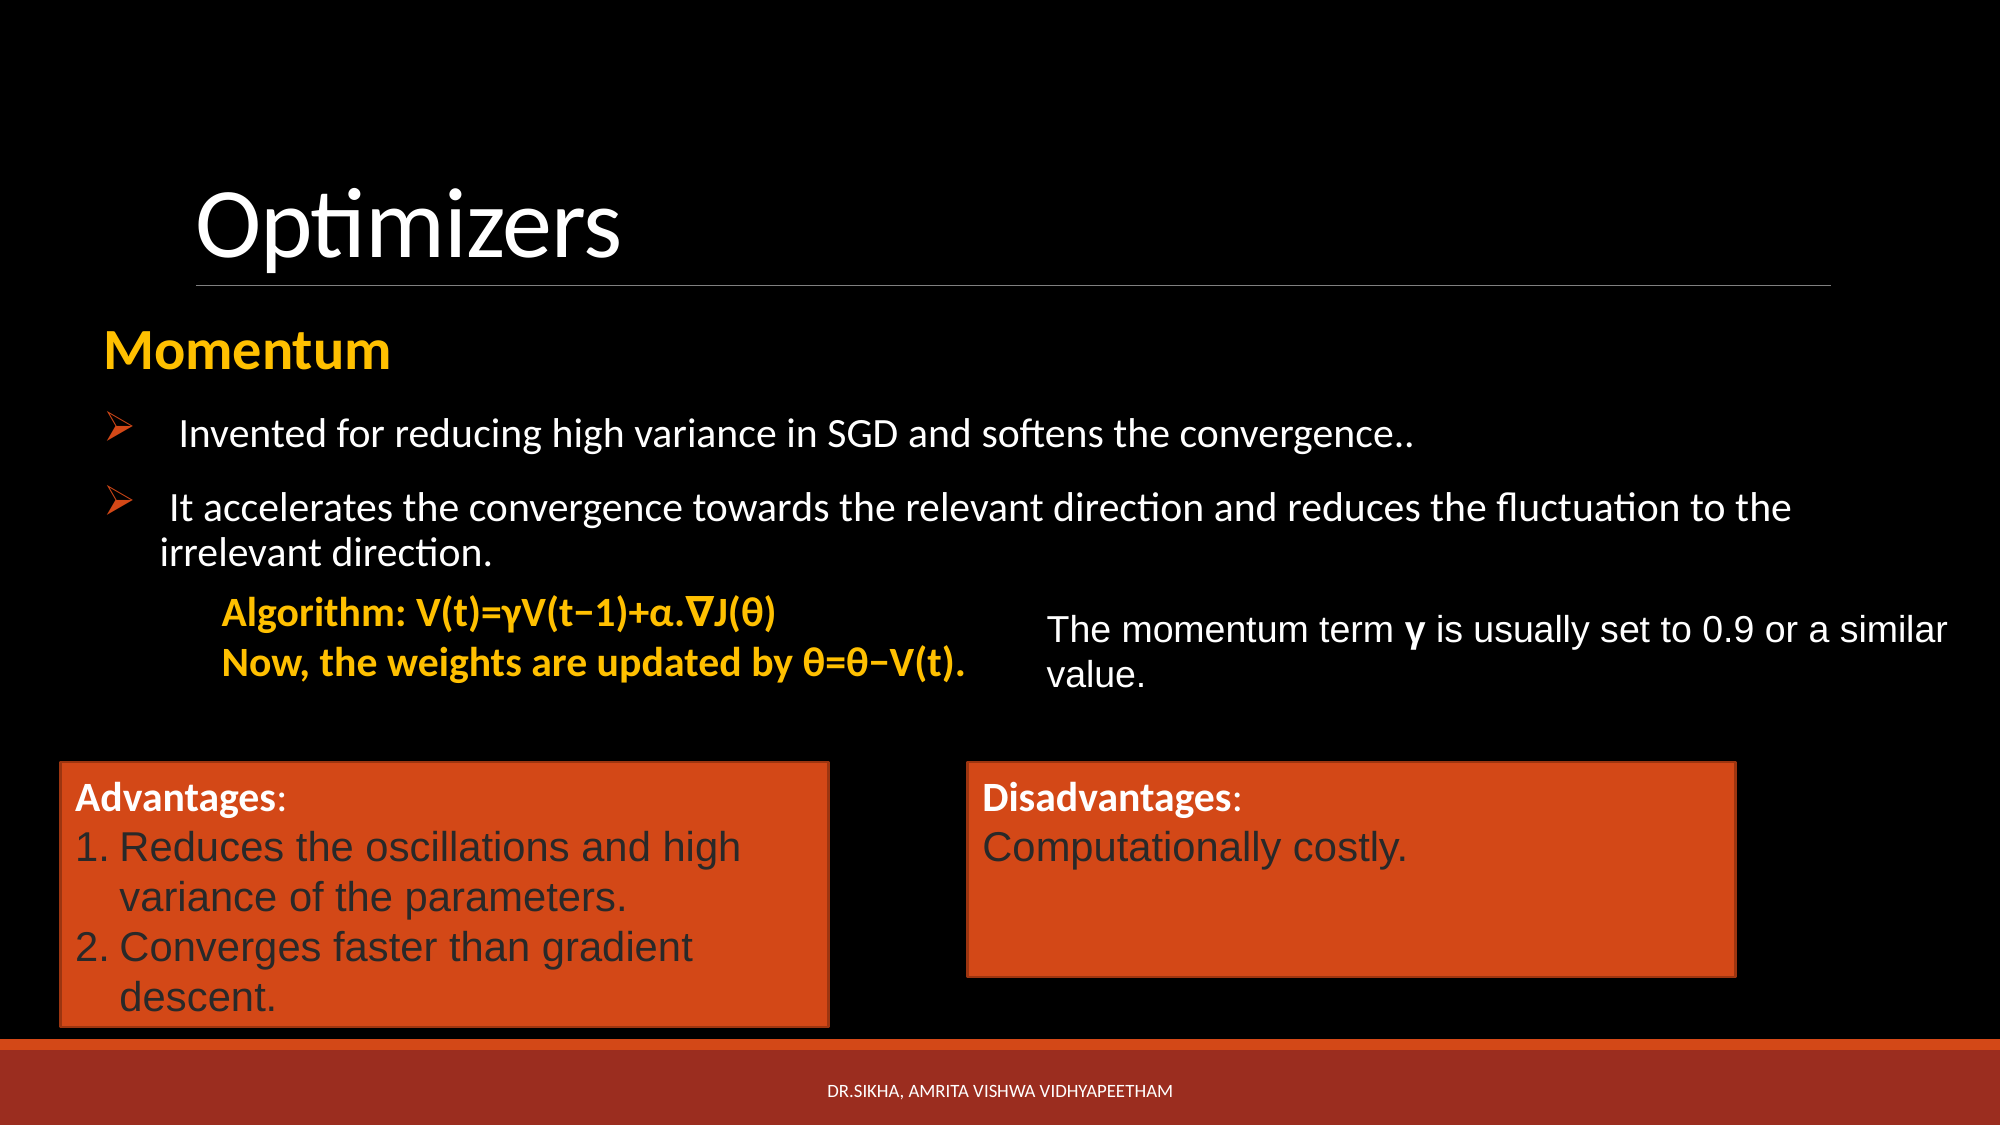

# Optimizers
Momentum
  Invented for reducing high variance in SGD and softens the convergence..
 It accelerates the convergence towards the relevant direction and reduces the fluctuation to the irrelevant direction.

Algorithm: V(t)=γV(t−1)+α.∇J(θ)
Now, the weights are updated by θ=θ−V(t).
The momentum term γ is usually set to 0.9 or a similar value.

Advantages:
Reduces the oscillations and high variance of the parameters.
Converges faster than gradient descent.
Disadvantages:
Computationally costly.

Dr.Sikha, Amrita Vishwa VidhyaPeetham